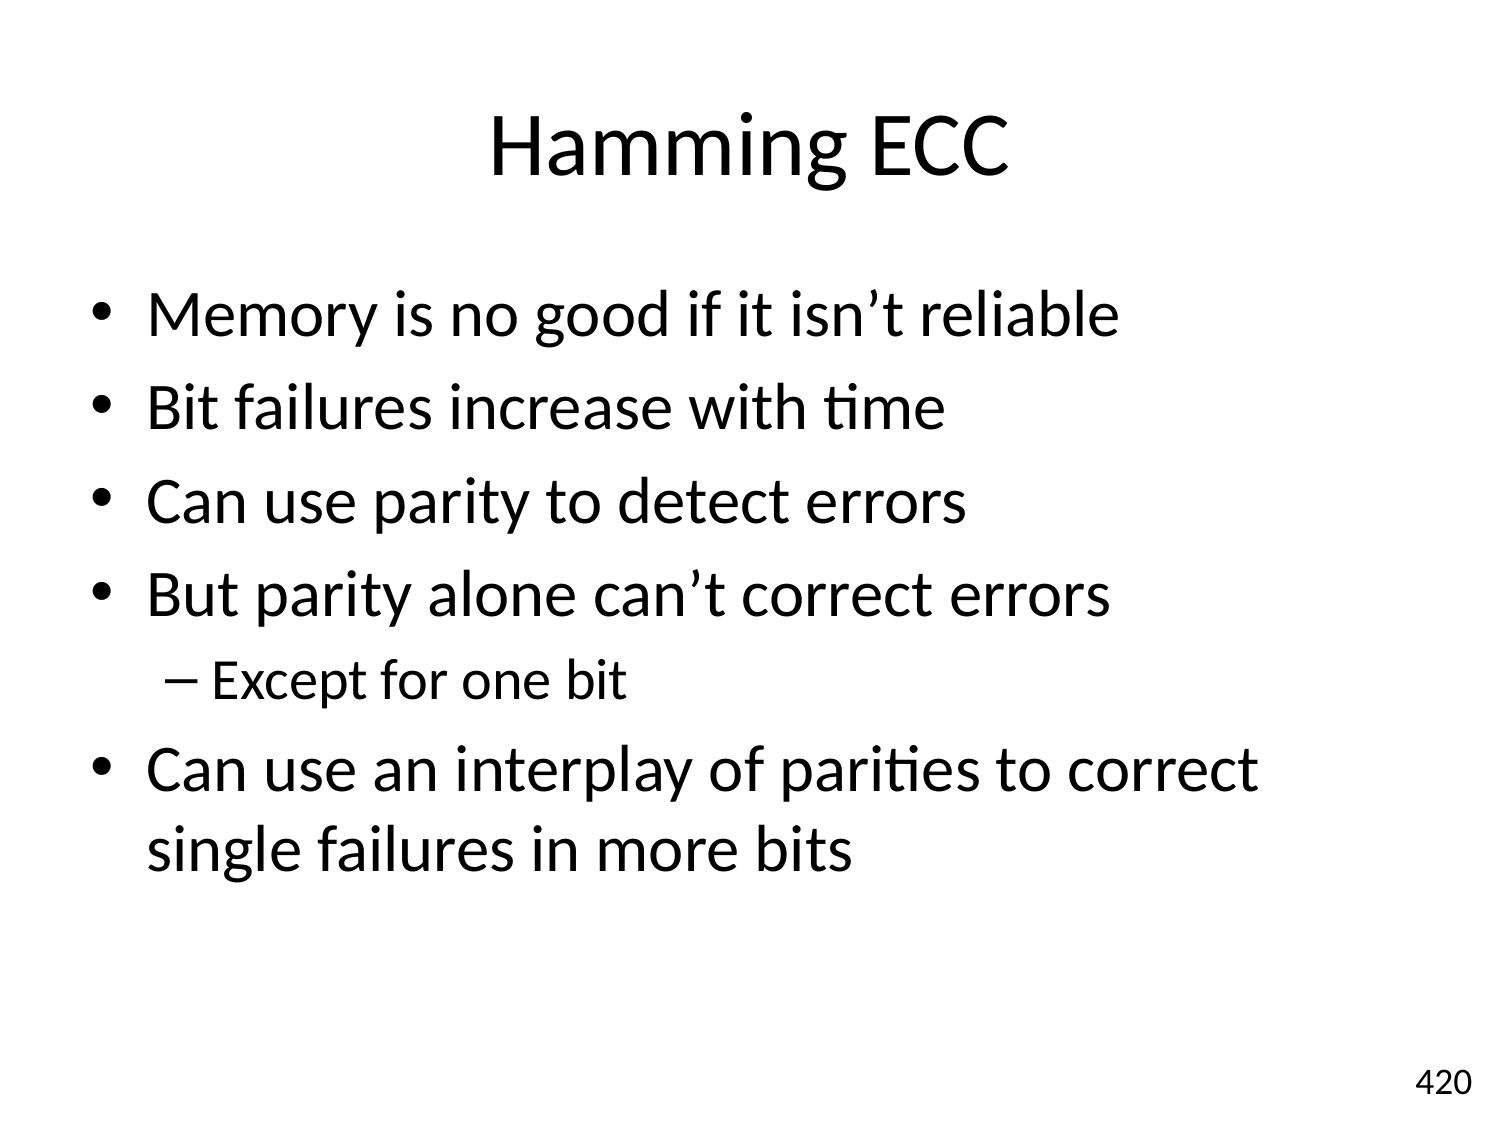

# Hamming ECC
Memory is no good if it isn’t reliable
Bit failures increase with time
Can use parity to detect errors
But parity alone can’t correct errors
Except for one bit
Can use an interplay of parities to correct single failures in more bits
420